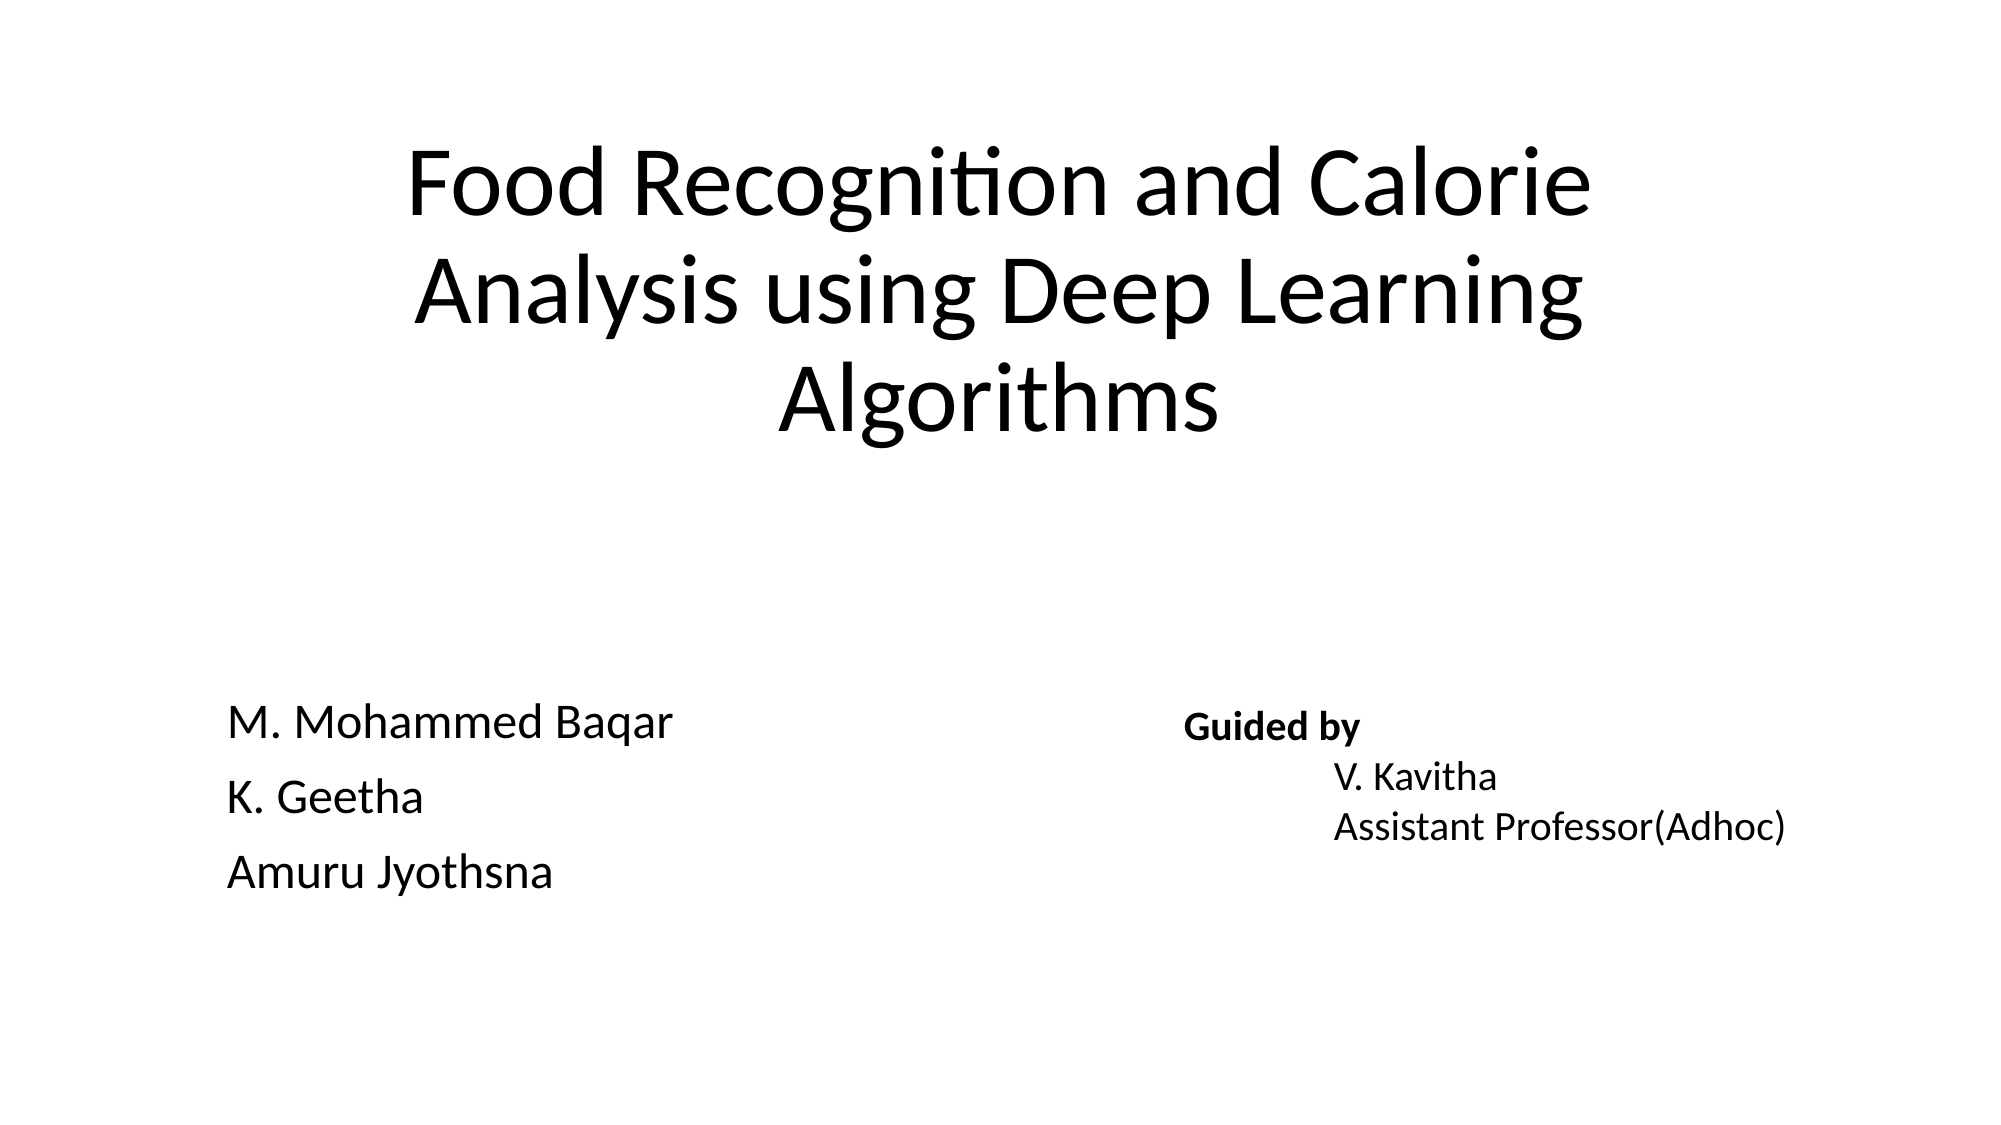

# Food Recognition and Calorie Analysis using Deep Learning Algorithms
M. Mohammed Baqar
K. Geetha
Amuru Jyothsna
Guided by
	V. Kavitha
	Assistant Professor(Adhoc)